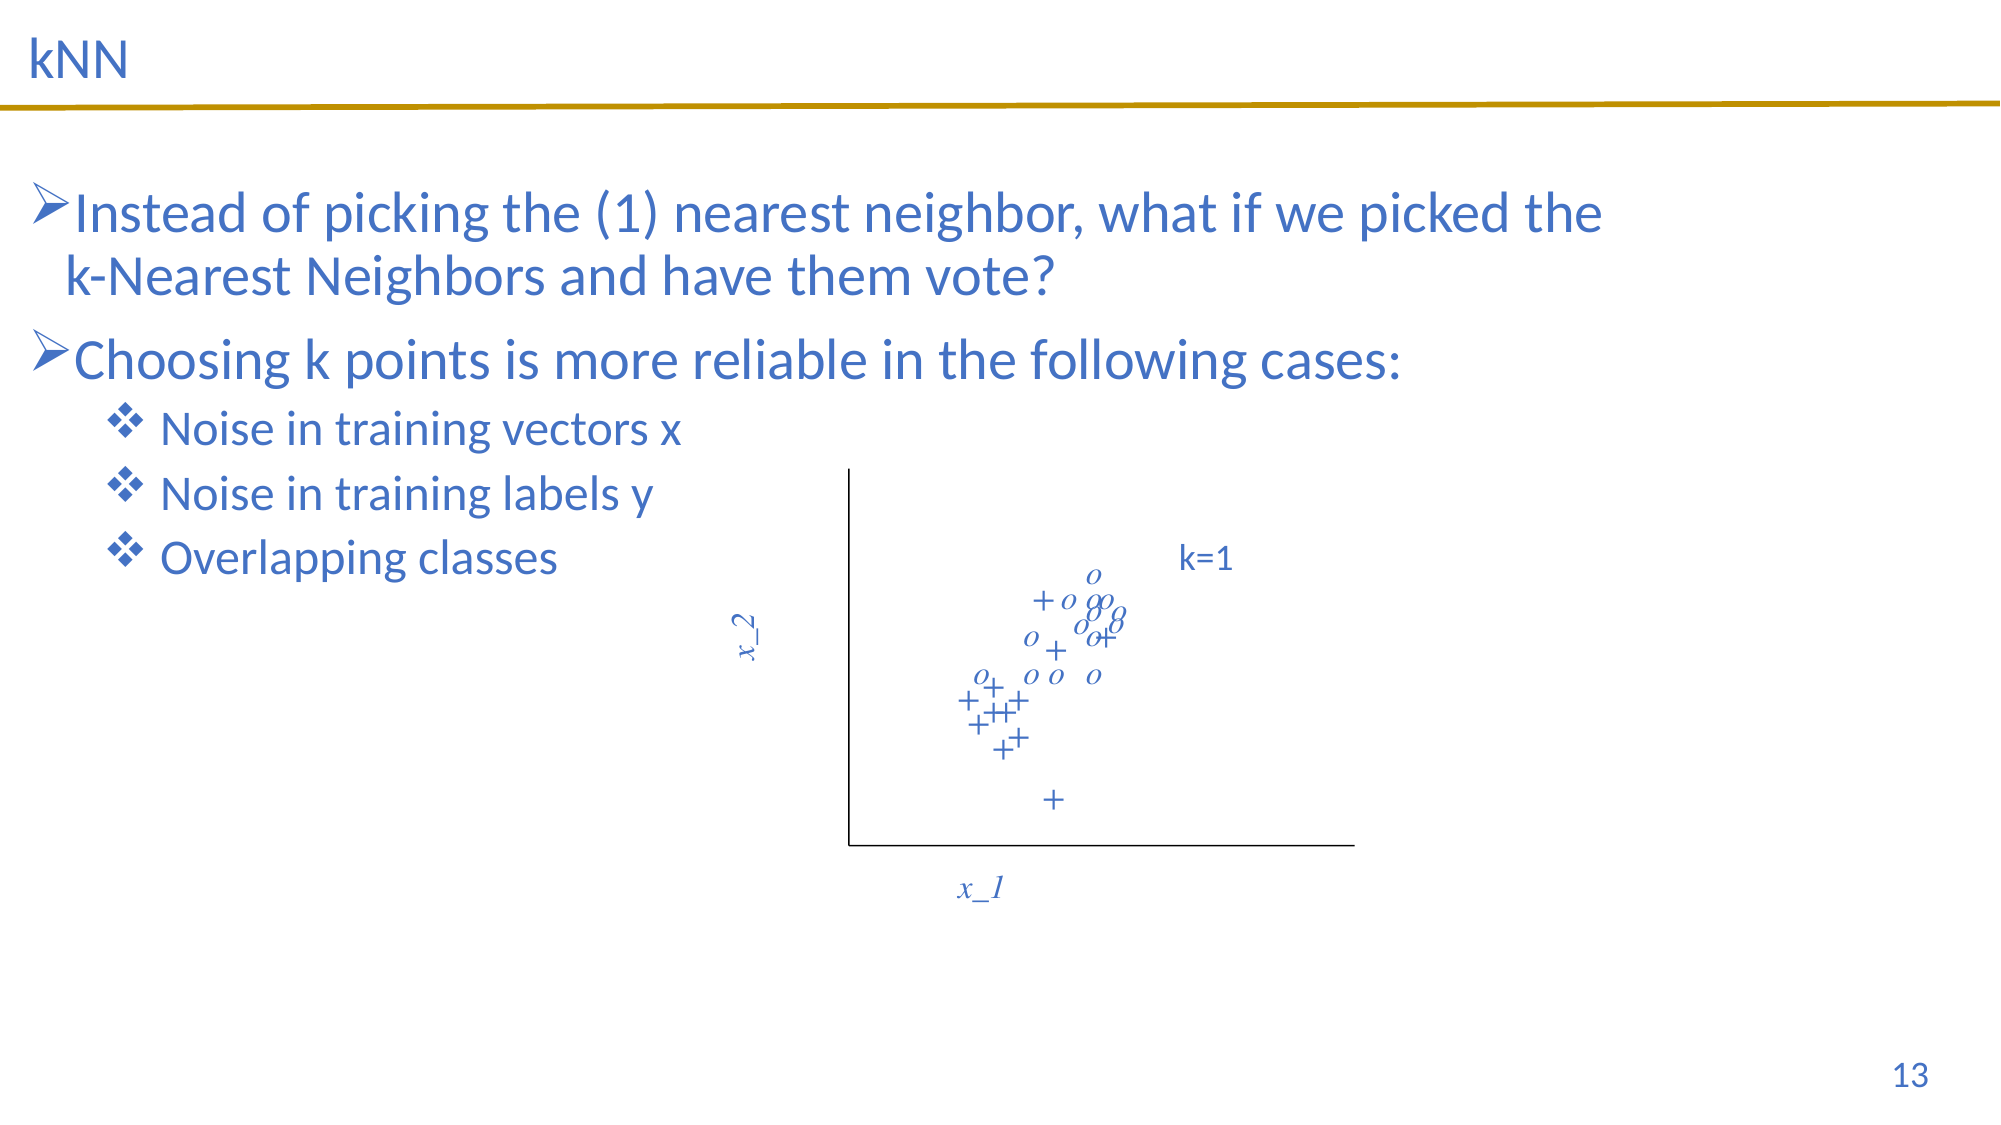

# kNN
Instead of picking the (1) nearest neighbor, what if we picked the
k-Nearest Neighbors and have them vote?
Choosing k points is more reliable in the following cases:
 Noise in training vectors x
 Noise in training labels y
 Overlapping classes

x_2

x_1
k=1

o
+
o
o
o
o
o
o
o
o
o
+
+
o
o
o
o
+
+
+
+
+
+
+
+
+
13